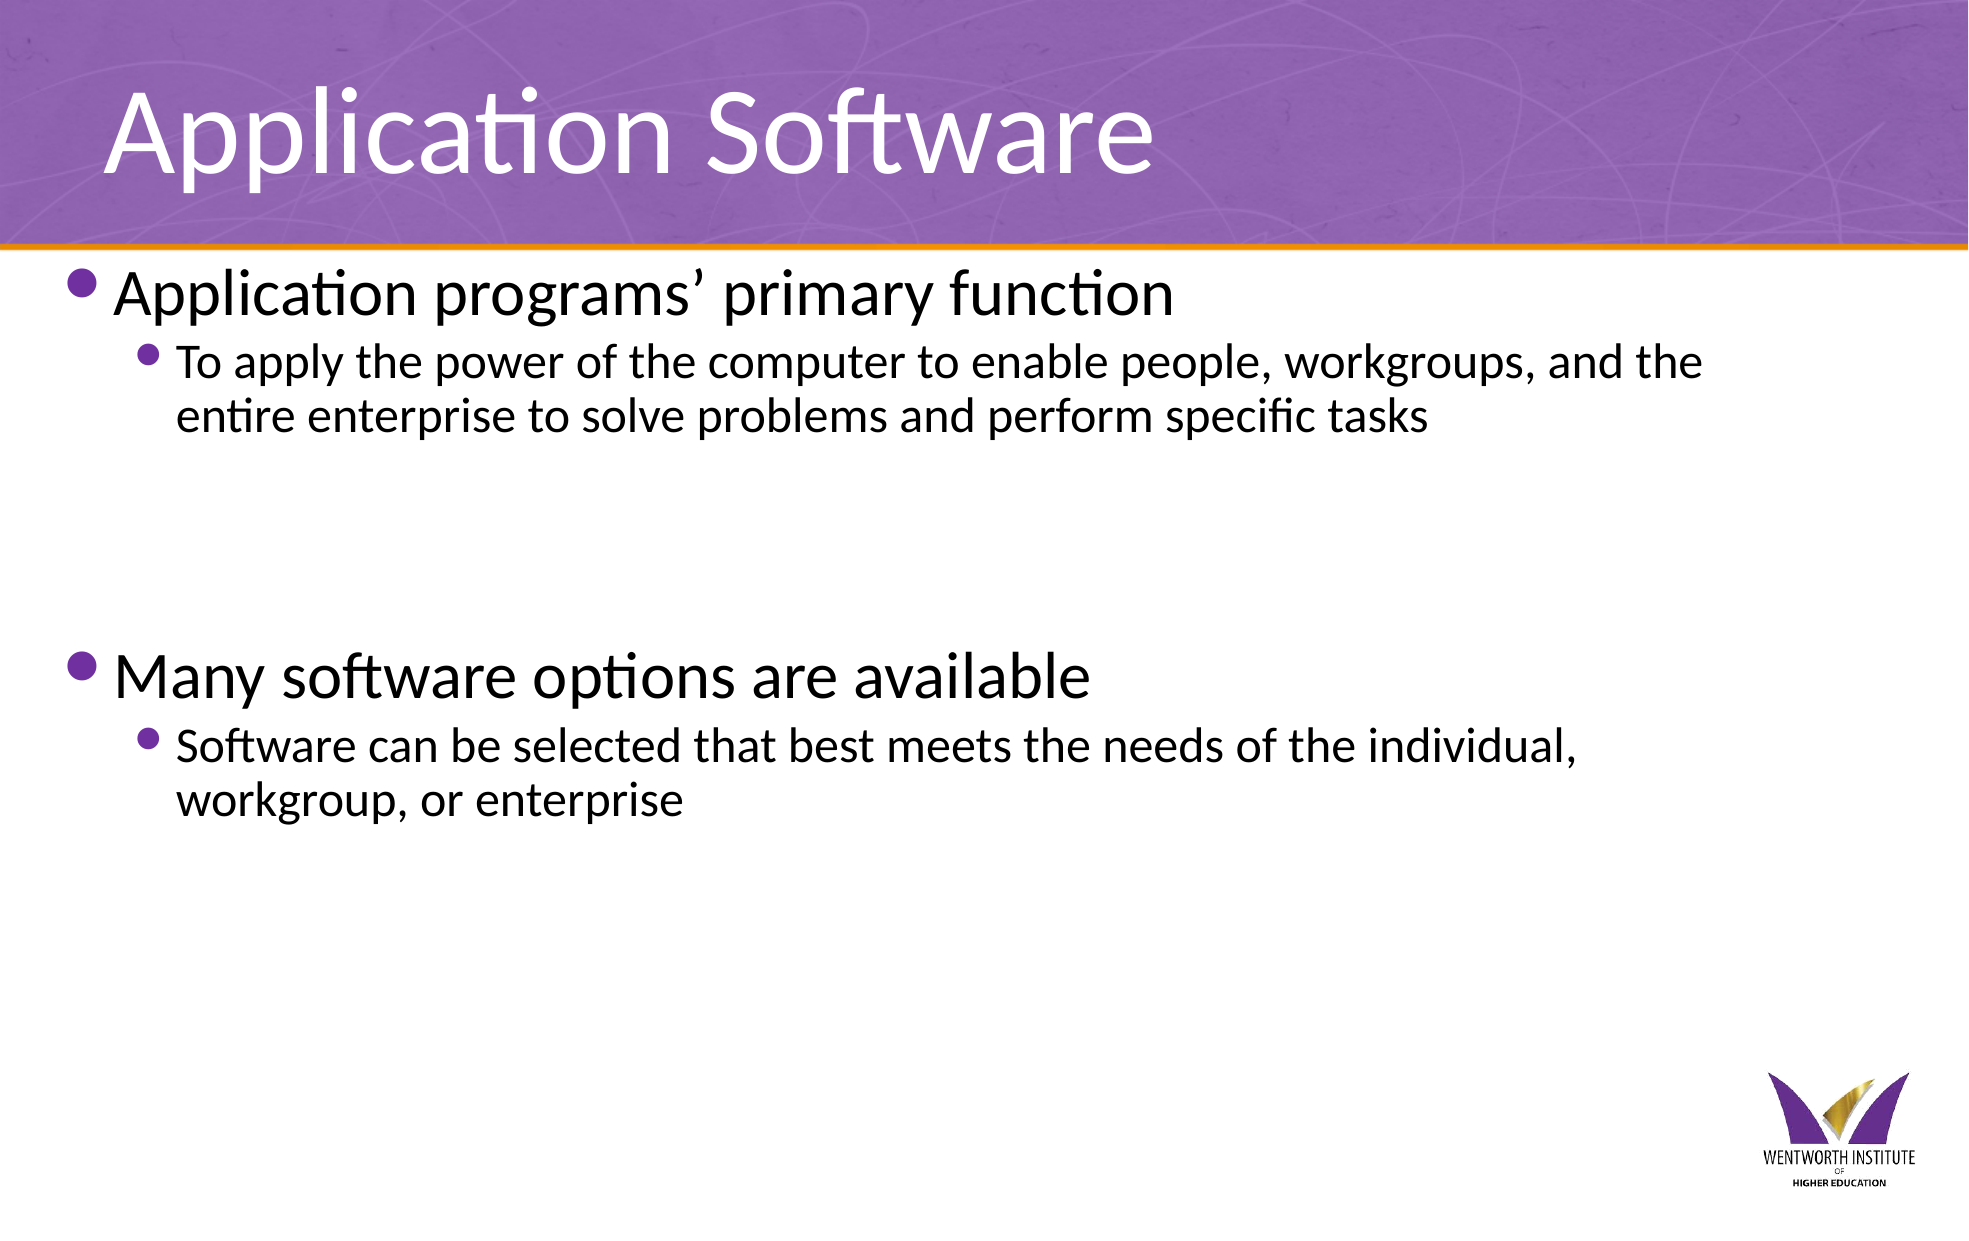

# Application Software
Application programs’ primary function
To apply the power of the computer to enable people, workgroups, and the entire enterprise to solve problems and perform specific tasks

Many software options are available
Software can be selected that best meets the needs of the individual, workgroup, or enterprise